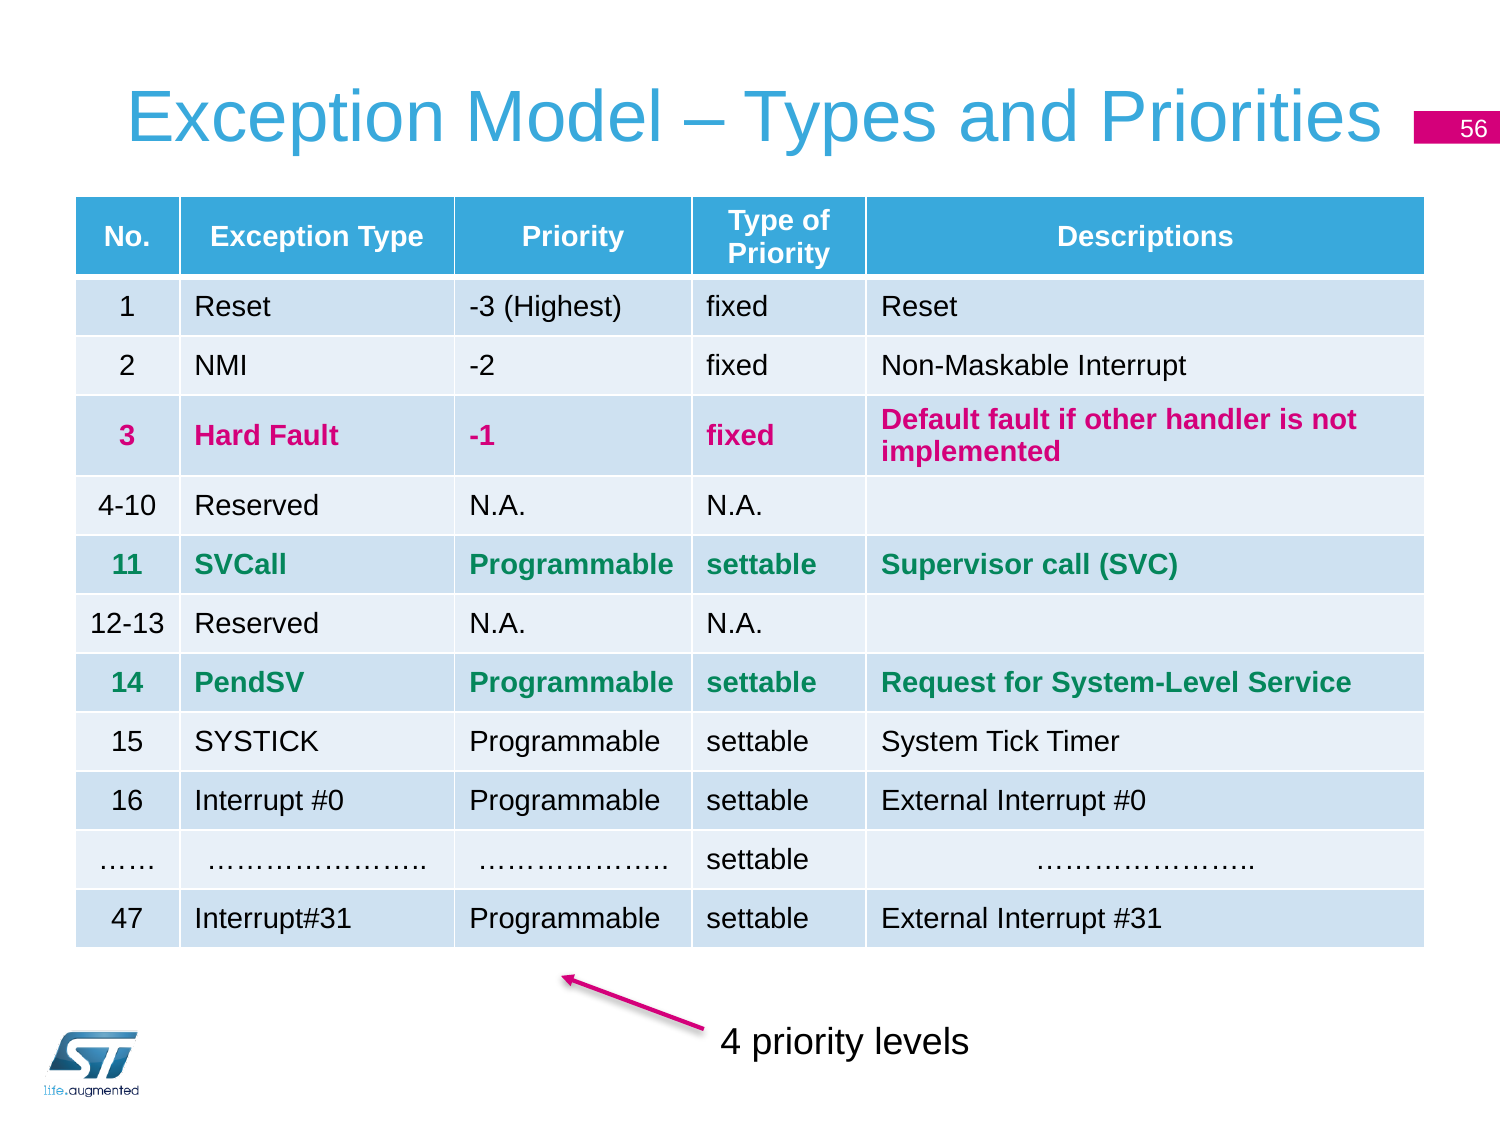

# Exception Model – Types and Priorities
| No. | Exception Type | Priority | Type of Priority | Descriptions |
| --- | --- | --- | --- | --- |
| 1 | Reset | -3 (Highest) | fixed | Reset |
| 2 | NMI | -2 | fixed | Non-Maskable Interrupt |
| 3 | Hard Fault | -1 | fixed | Default fault if other handler is not implemented |
| 4-10 | Reserved | N.A. | N.A. |  |
| 11 | SVCall | Programmable | settable | Supervisor call (SVC) |
| 12-13 | Reserved | N.A. | N.A. |  |
| 14 | PendSV | Programmable | settable | Request for System-Level Service |
| 15 | SYSTICK | Programmable | settable | System Tick Timer |
| 16 | Interrupt #0 | Programmable | settable | External Interrupt #0 |
| …… | ………………….. | ……………….. | settable | ………………….. |
| 47 | Interrupt#31 | Programmable | settable | External Interrupt #31 |
4 priority levels
56